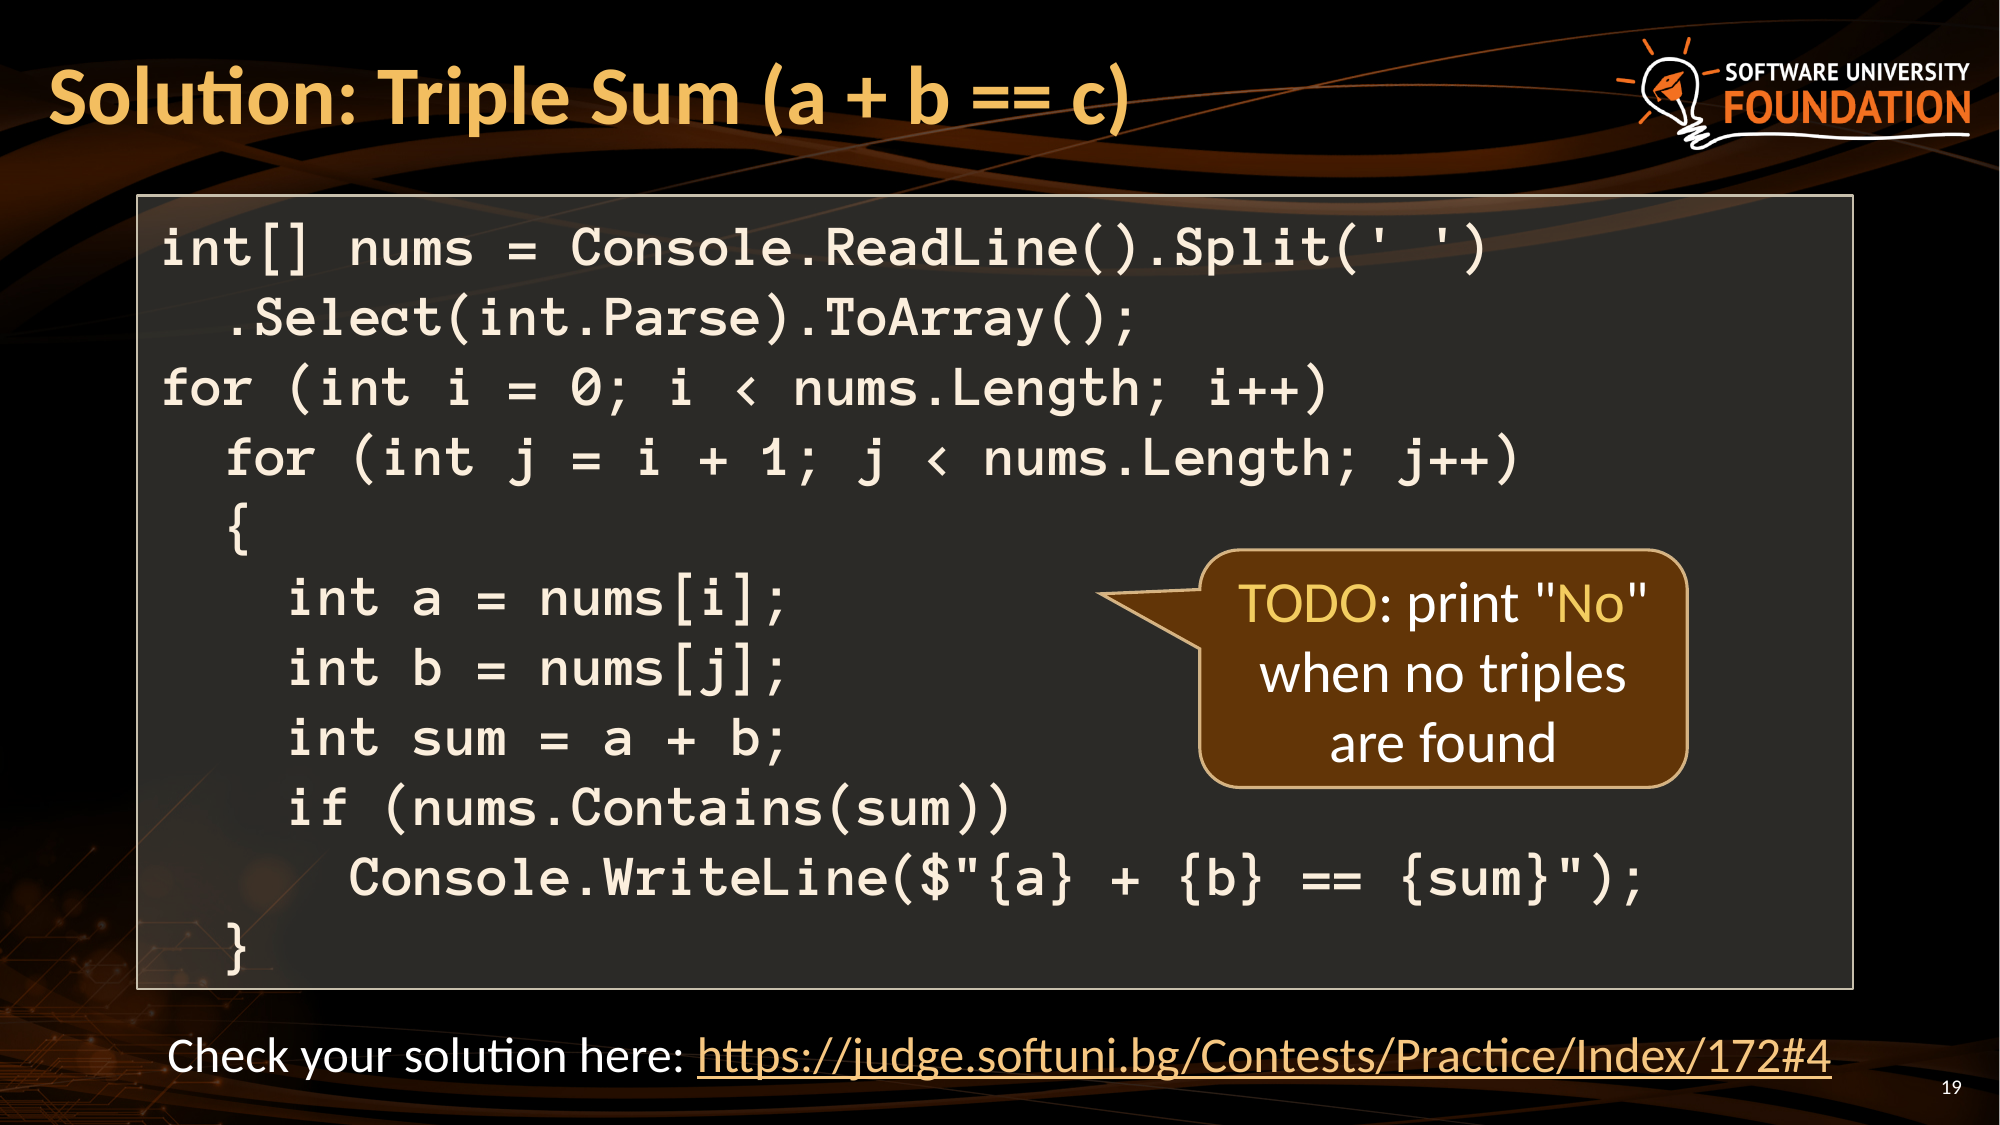

# Solution: Triple Sum (a + b == c)
int[] nums = Console.ReadLine().Split(' ')
  .Select(int.Parse).ToArray();
for (int i = 0; i < nums.Length; i++)
  for (int j = i + 1; j < nums.Length; j++)
  {
    int a = nums[i];
    int b = nums[j];
    int sum = a + b;
    if (nums.Contains(sum))
      Console.WriteLine($"{a} + {b} == {sum}");
  }
TODO: print "No" when no triples are found
Check your solution here: https://judge.softuni.bg/Contests/Practice/Index/172#4
19